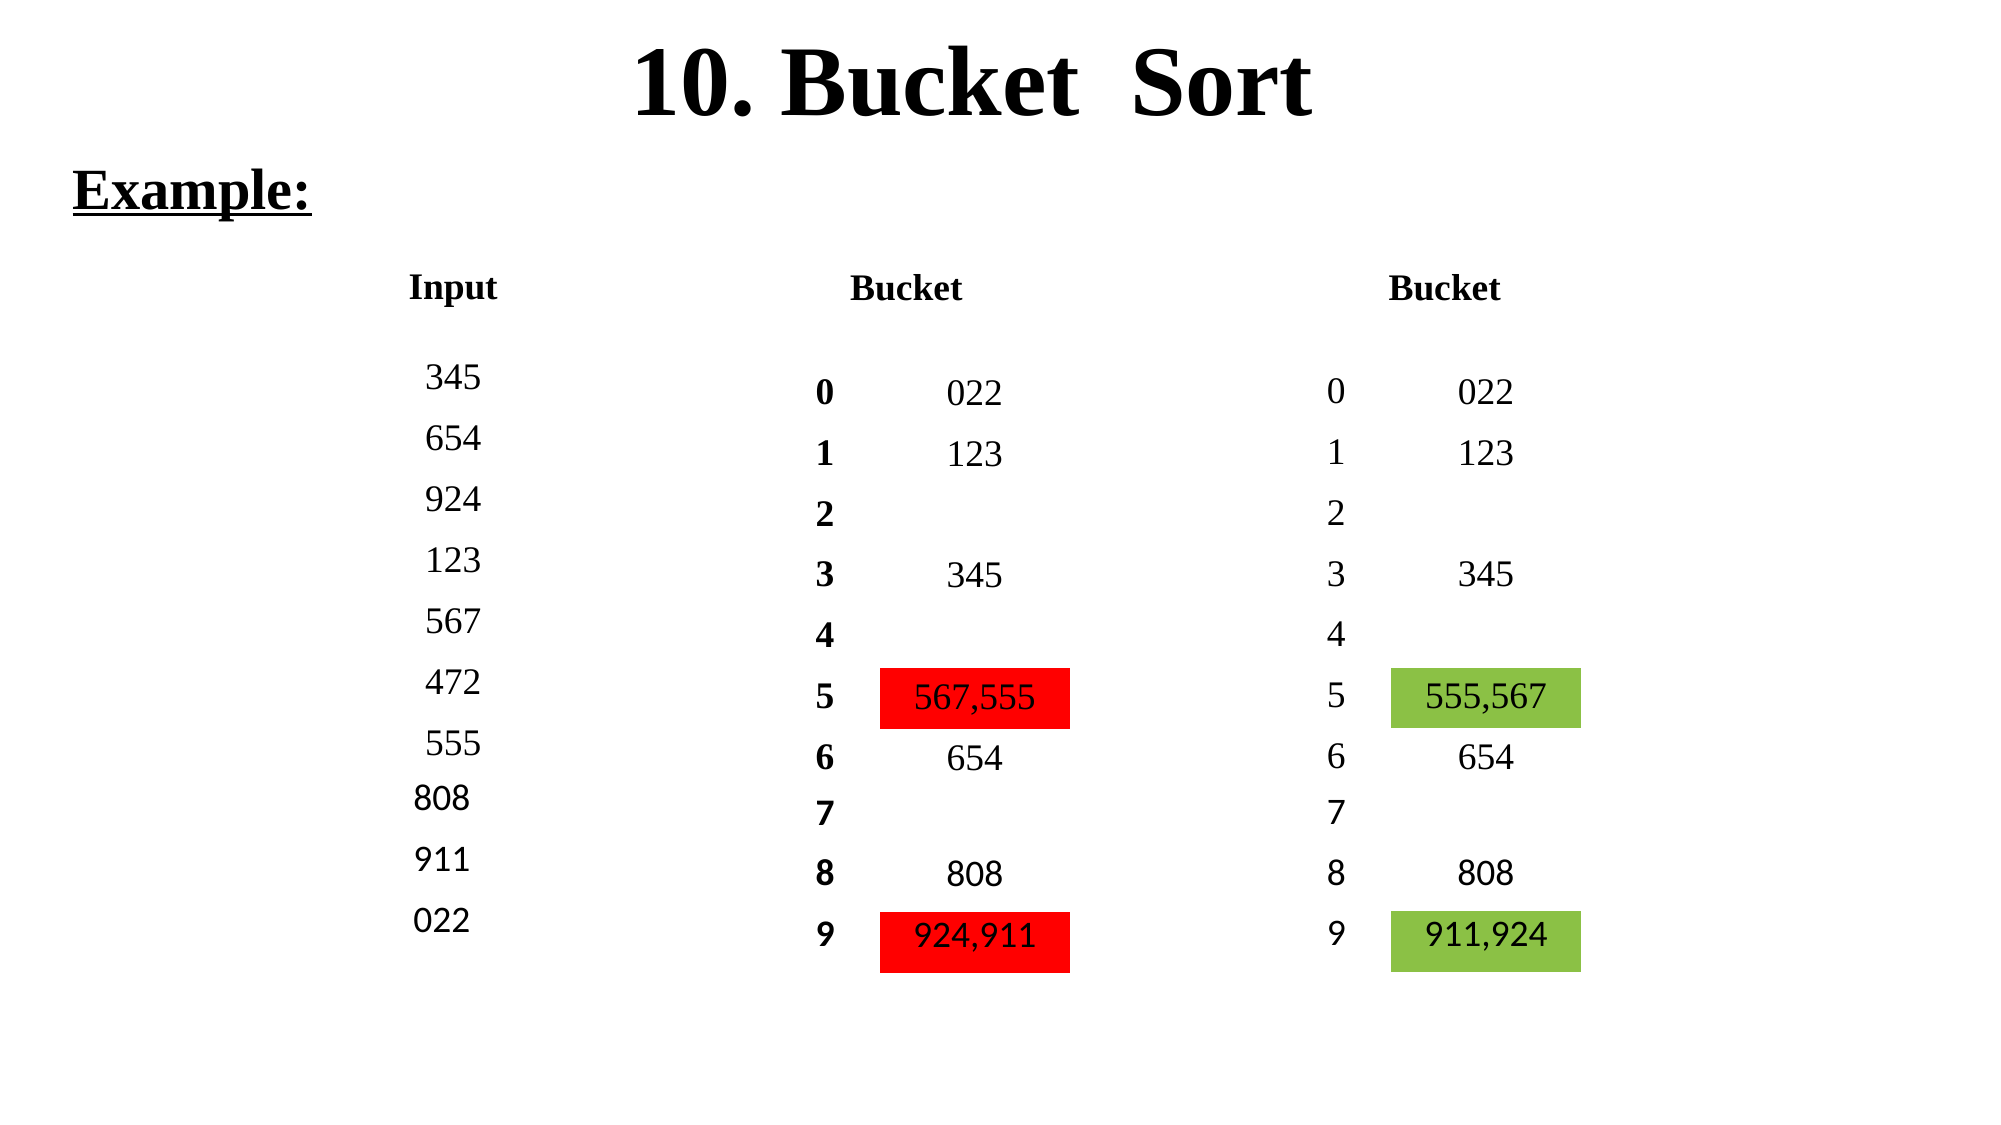

10. Bucket  Sort
Example:
| Input |
| --- |
| Bucket |
| --- |
| Bucket |
| --- |
| 345 |
| --- |
| 654 |
| 924 |
| 123 |
| 567 |
| 472 |
| 555 |
| 808 |
| 911 |
| 022 |
| 0 |
| --- |
| 1 |
| 2 |
| 3 |
| 4 |
| 5 |
| 6 |
| 7 |
| 8 |
| 9 |
| 0 |
| --- |
| 1 |
| 2 |
| 3 |
| 4 |
| 5 |
| 6 |
| 7 |
| 8 |
| 9 |
| 022 |
| --- |
| 123 |
|  |
| 345 |
|  |
| 555,567 |
| 654 |
|  |
| 808 |
| 911,924 |
| 022 |
| --- |
| 123 |
|  |
| 345 |
|  |
| 567,555 |
| 654 |
|  |
| 808 |
| 924,911 |